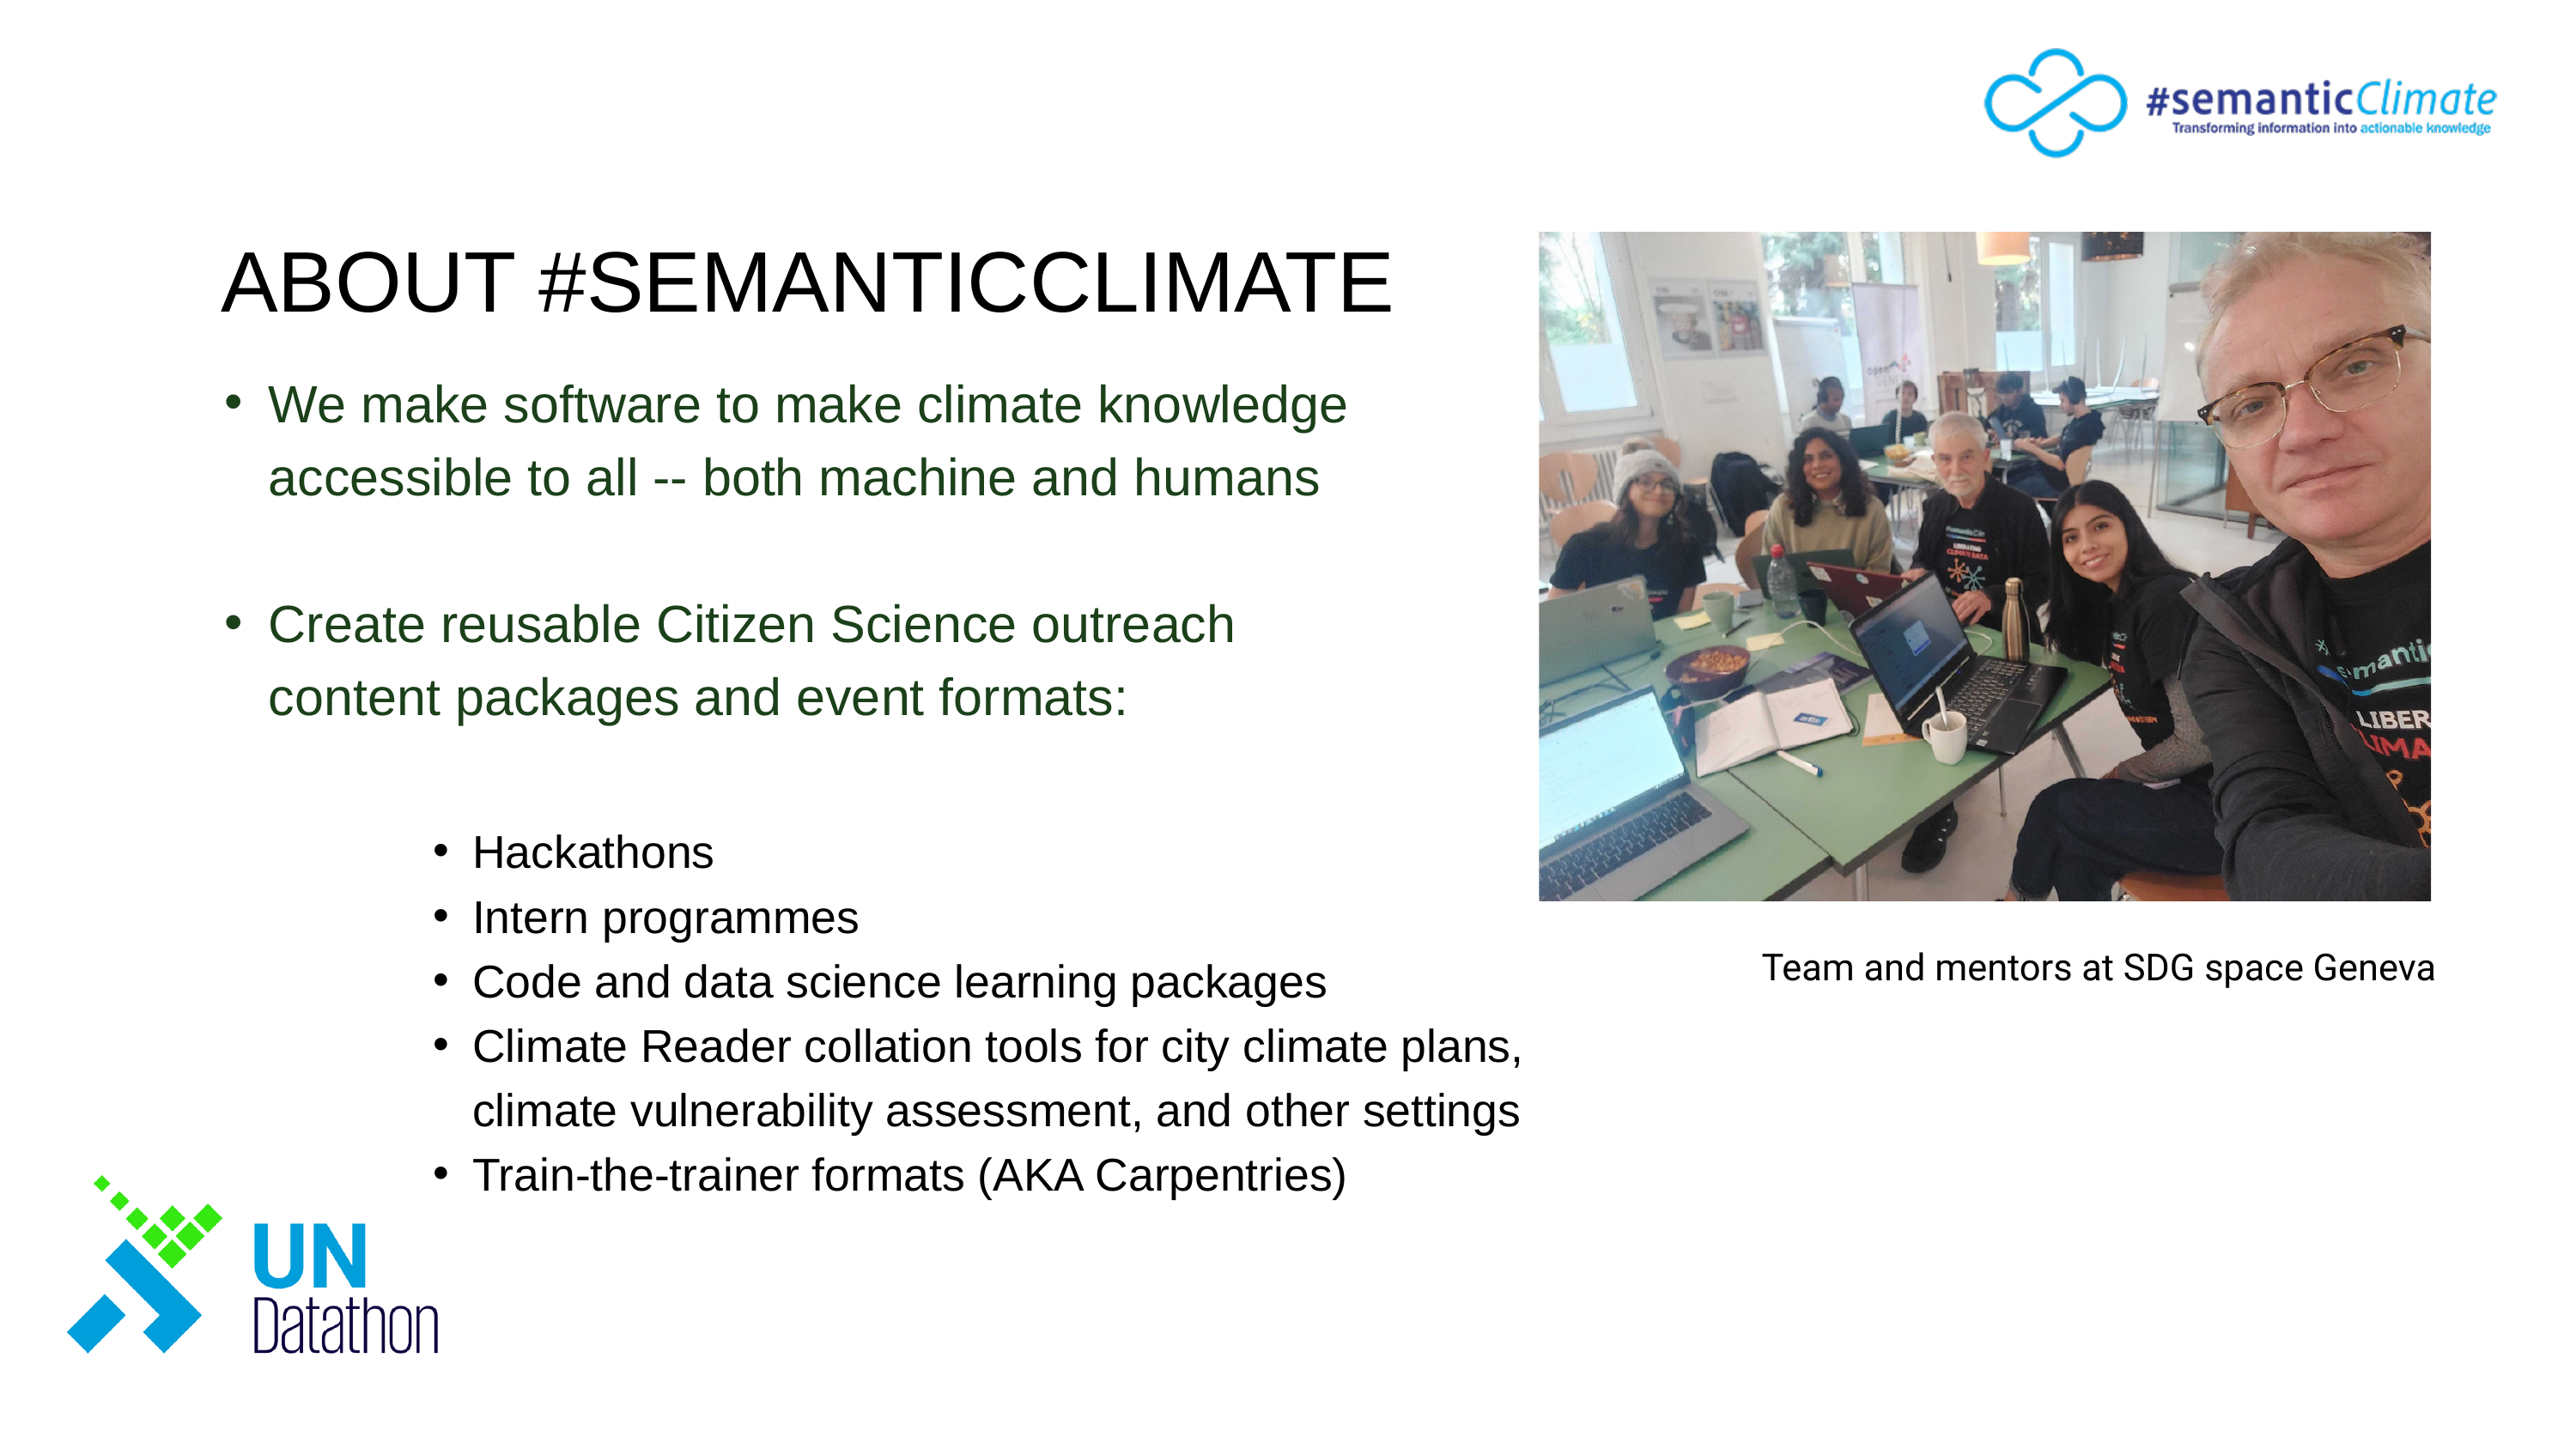

ABOUT #SEMANTICCLIMATE
We make software to make climate knowledge accessible to all -- both machine and humans

Create reusable Citizen Science outreach content packages and event formats:

Hackathons
Intern programmes
Code and data science learning packages
Climate Reader collation tools for city climate plans, climate vulnerability assessment, and other settings
Train-the-trainer formats (AKA Carpentries)
Team and mentors at SDG space Geneva